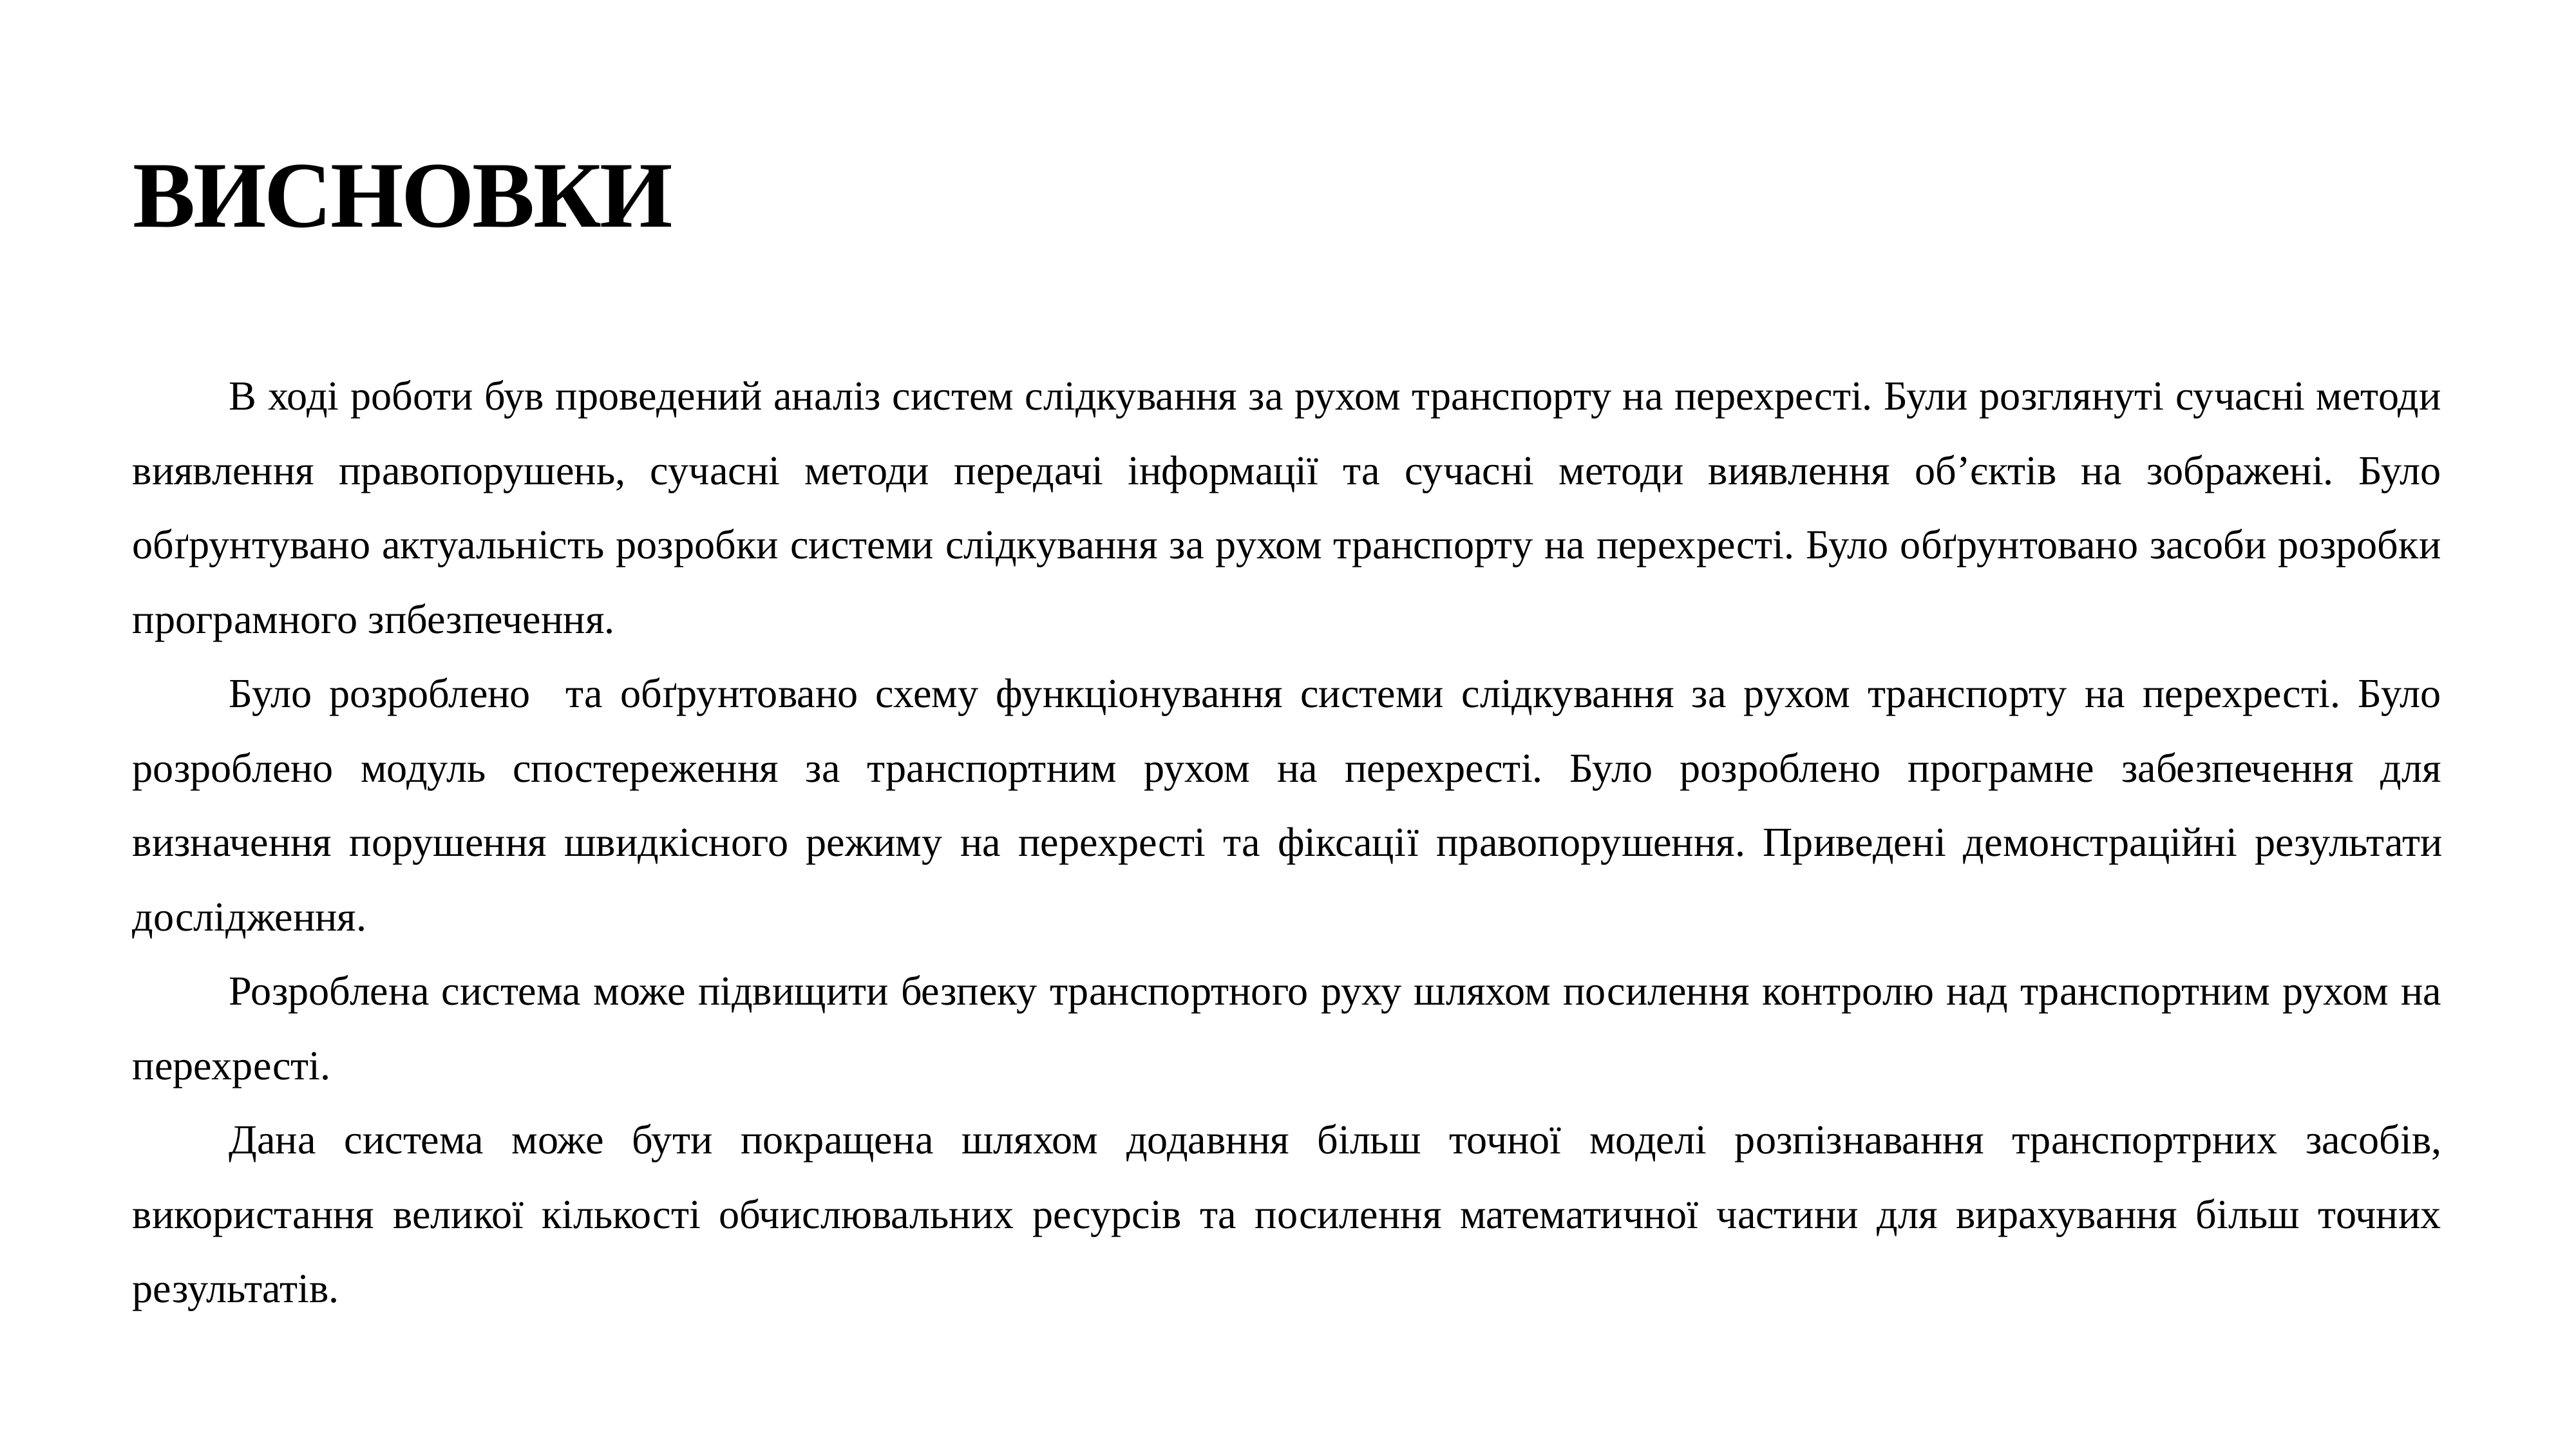

висновки
	В ході роботи був проведений аналіз систем слідкування за рухом транспорту на перехресті. Були розглянуті сучасні методи виявлення правопорушень, сучасні методи передачі інформації та сучасні методи виявлення об’єктів на зображені. Було обґрунтувано актуальність розробки системи слідкування за рухом транспорту на перехресті. Було обґрунтовано засоби розробки програмного зпбезпечення.
	Було розроблено  та обґрунтовано схему функціонування системи слідкування за рухом транспорту на перехресті. Було розроблено модуль спостереження за транспортним рухом на перехресті. Було розроблено програмне забезпечення для визначення порушення швидкісного режиму на перехресті та фіксації правопорушення. Приведені демонстраційні результати дослідження.
	Розроблена система може підвищити безпеку транспортного руху шляхом посилення контролю над транспортним рухом на перехресті.
	Дана система може бути покращена шляхом додавння більш точної моделі розпізнавання транспортрних засобів, використання великої кількості обчислювальних ресурсів та посилення математичної частини для вирахування більш точних результатів.